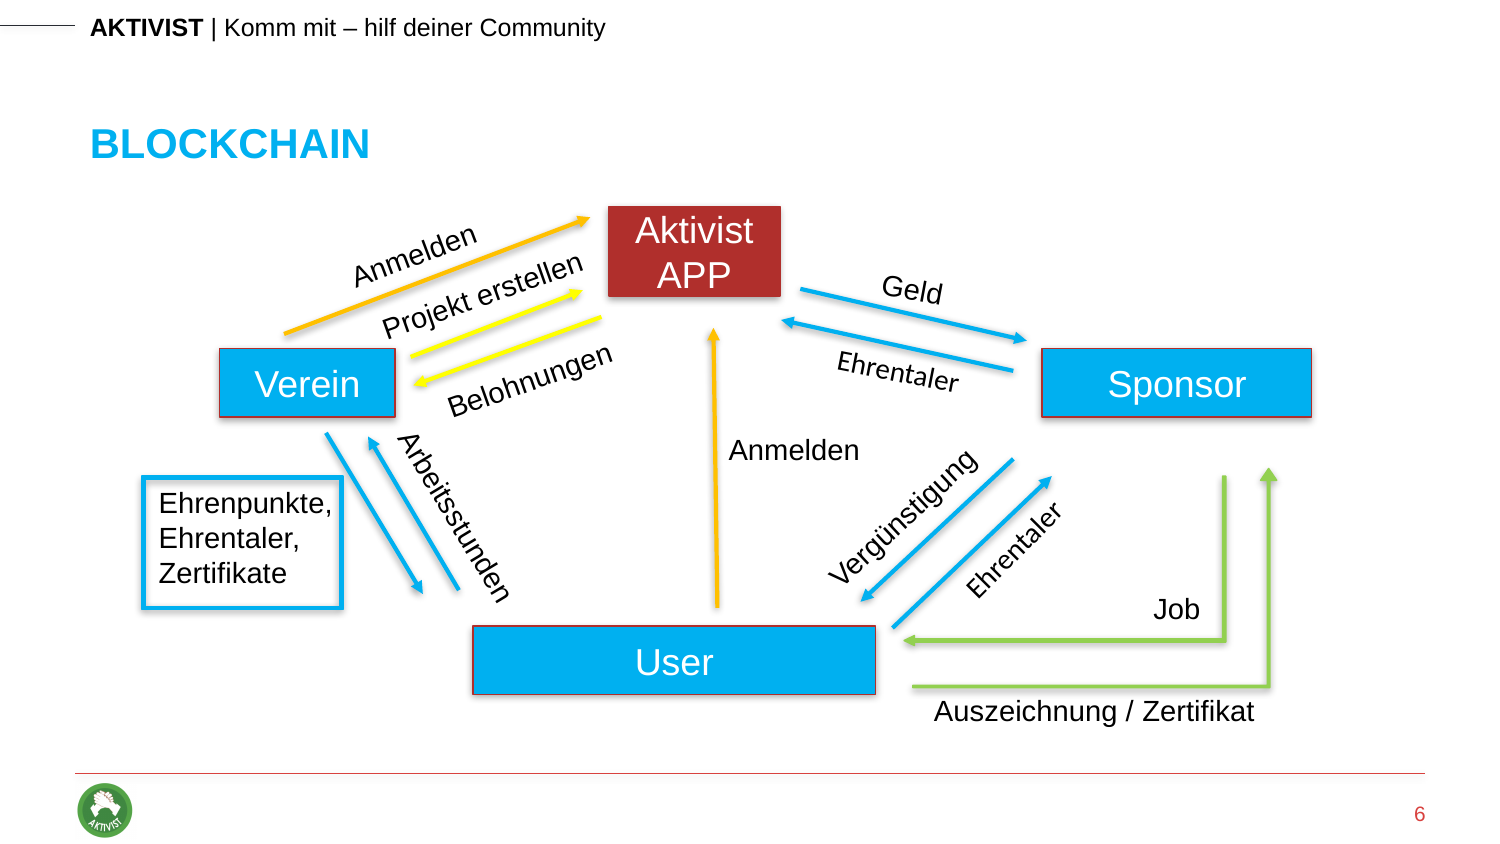

# Blockchain
Aktivist APP
Anmelden
Geld
Projekt erstellen
Sponsor
Verein
Ehrentaler
Belohnungen

Anmelden

Ehrenpunkte,
Ehrentaler,
Zertifikate
Arbeitsstunden
Vergünstigung
Ehrentaler
Job
User
Auszeichnung / Zertifikat
6